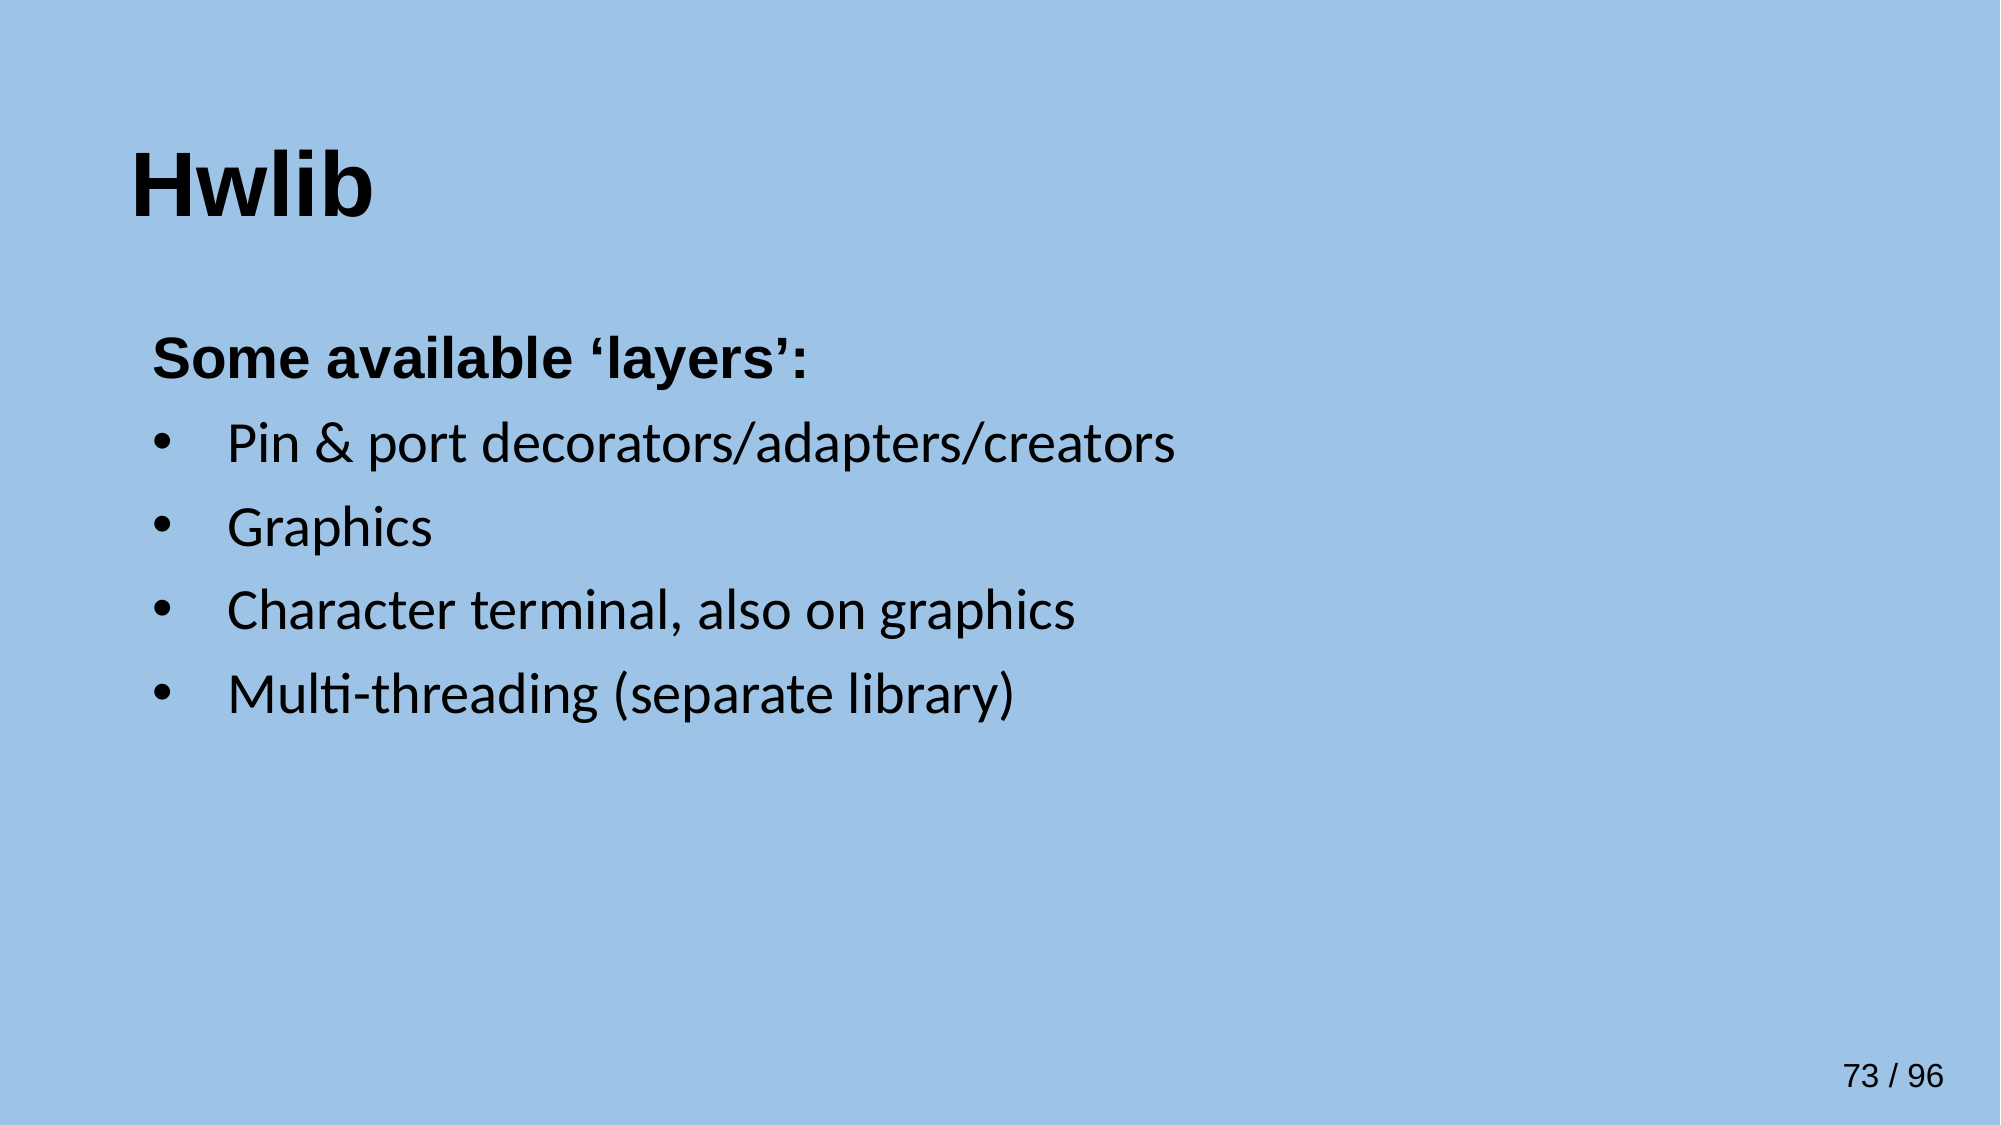

# Hwlib
Some available ‘layers’:
Pin & port decorators/adapters/creators
Graphics
Character terminal, also on graphics
Multi-threading (separate library)